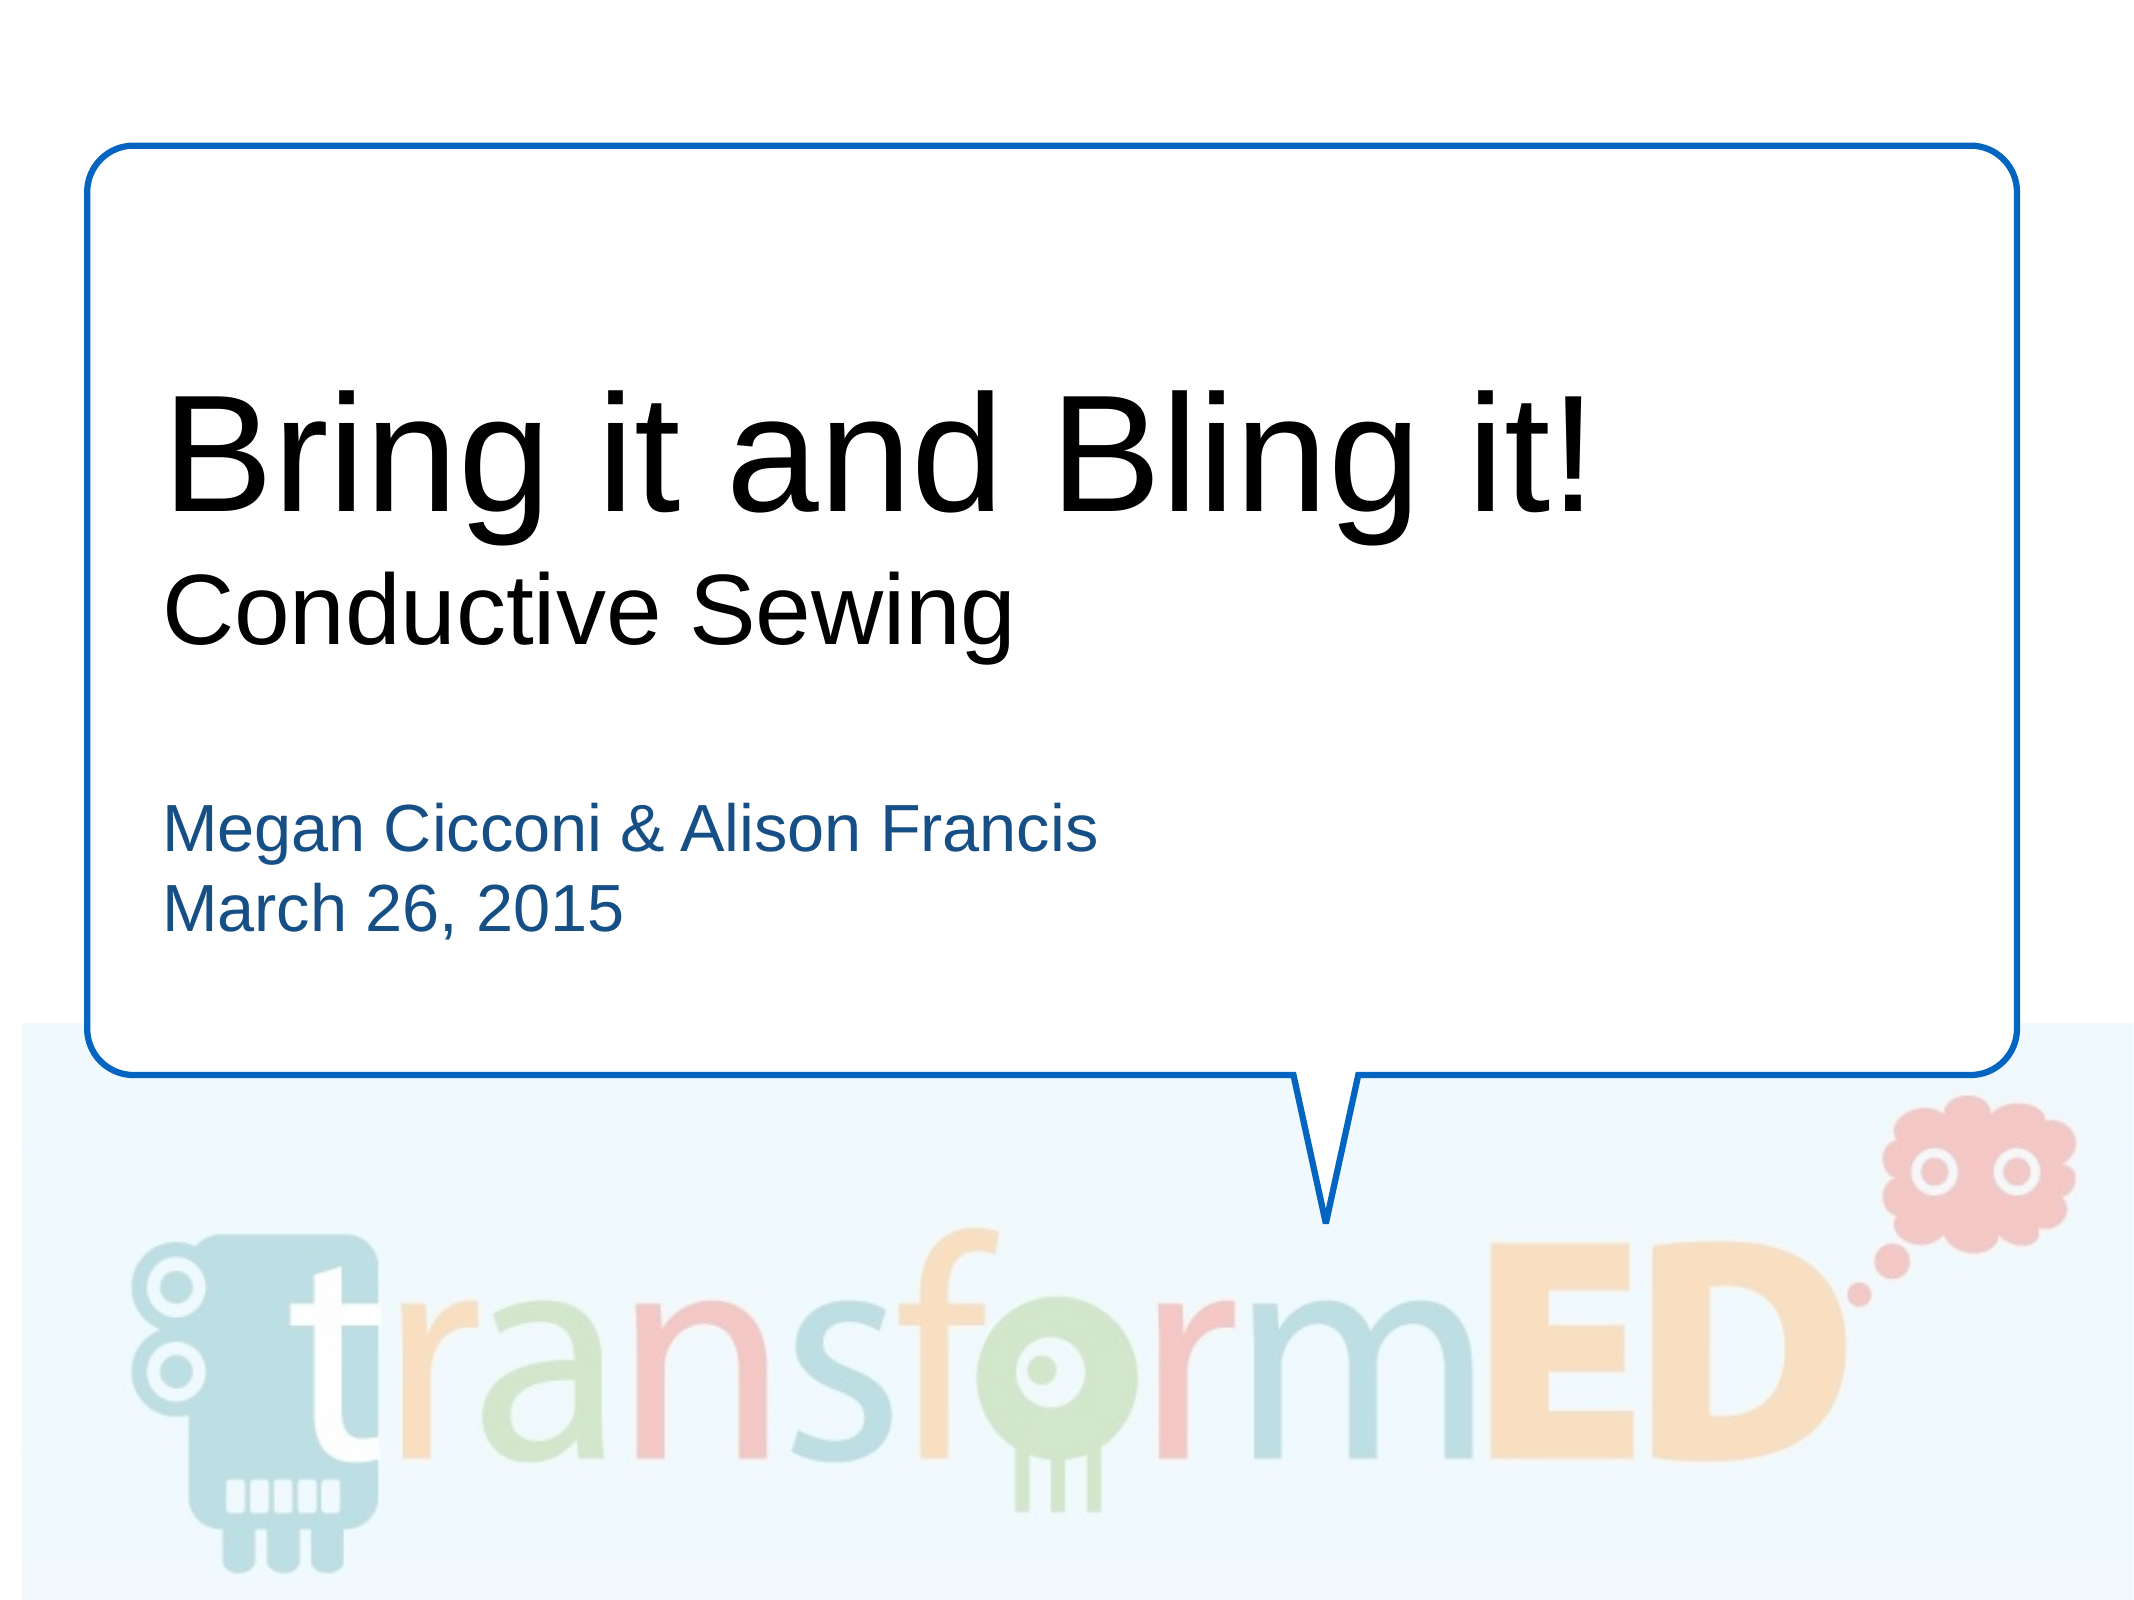

Bring it and Bling it!
Conductive Sewing

Megan Cicconi & Alison Francis
March 26, 2015